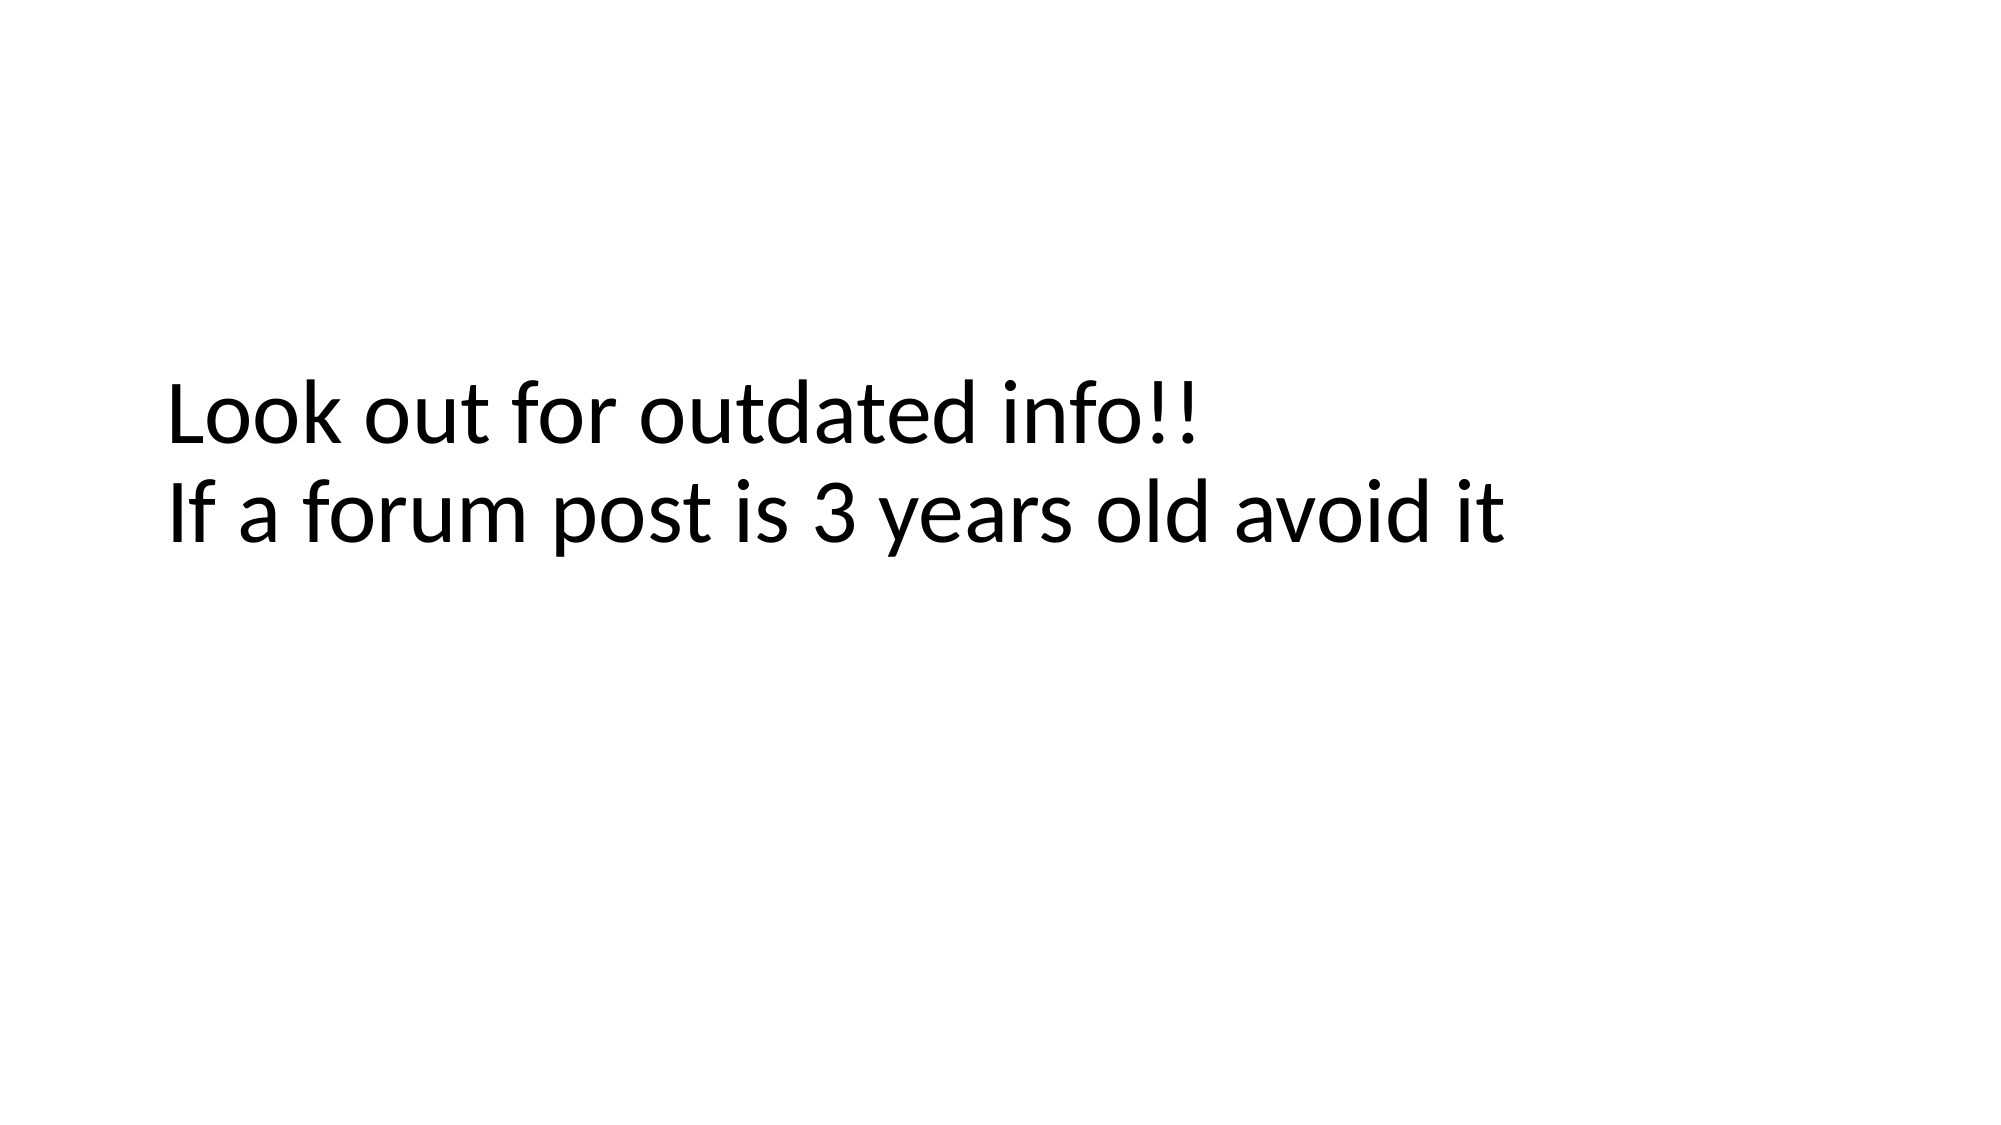

# Look out for outdated info!! If a forum post is 3 years old avoid it